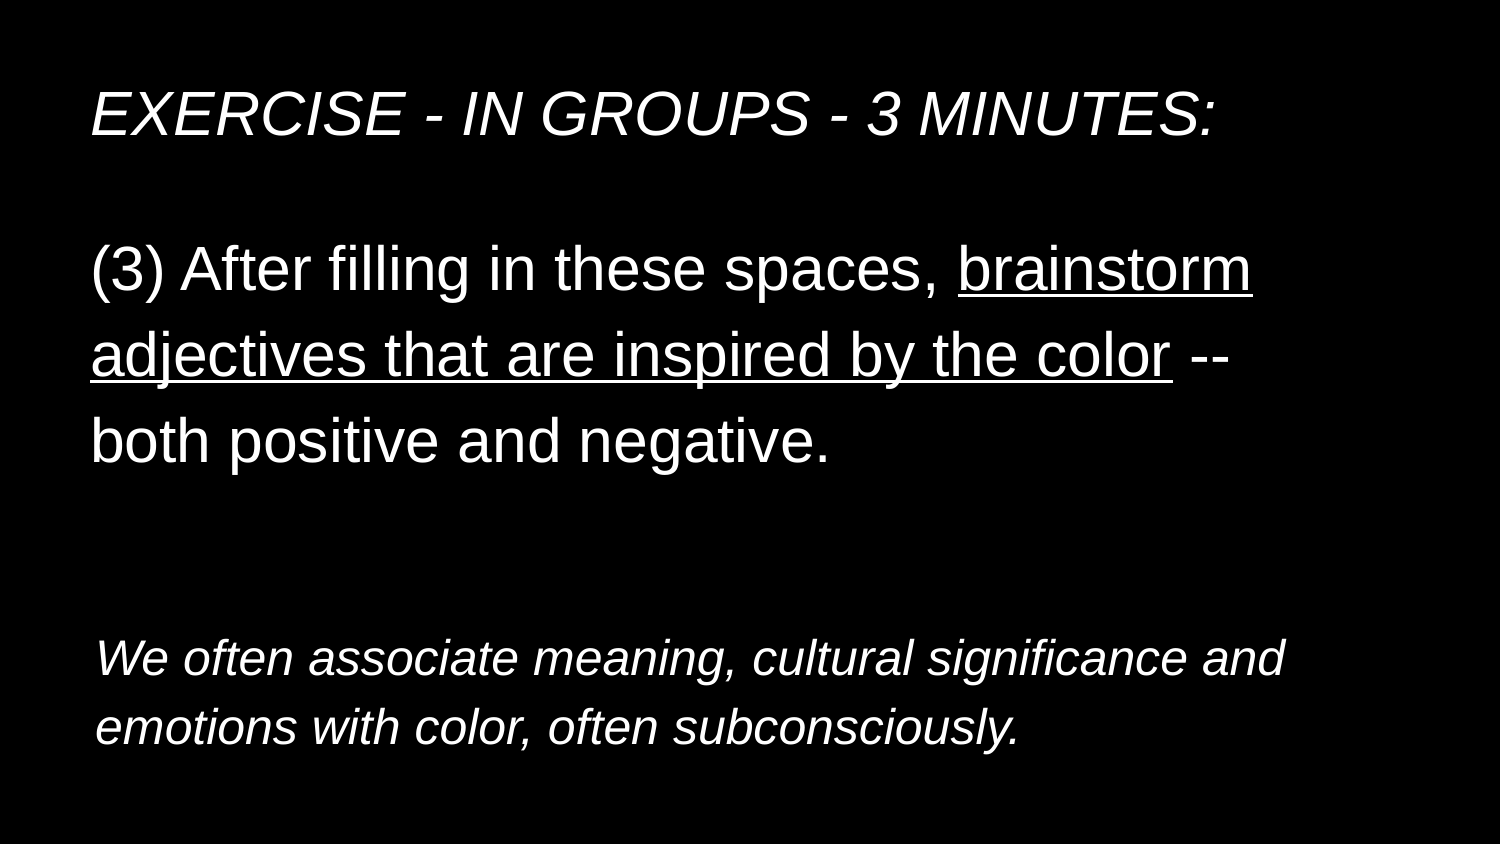

EXERCISE - IN GROUPS - 3 MINUTES:

(3) After filling in these spaces, brainstorm adjectives that are inspired by the color --
both positive and negative.
We often associate meaning, cultural significance and emotions with color, often subconsciously.